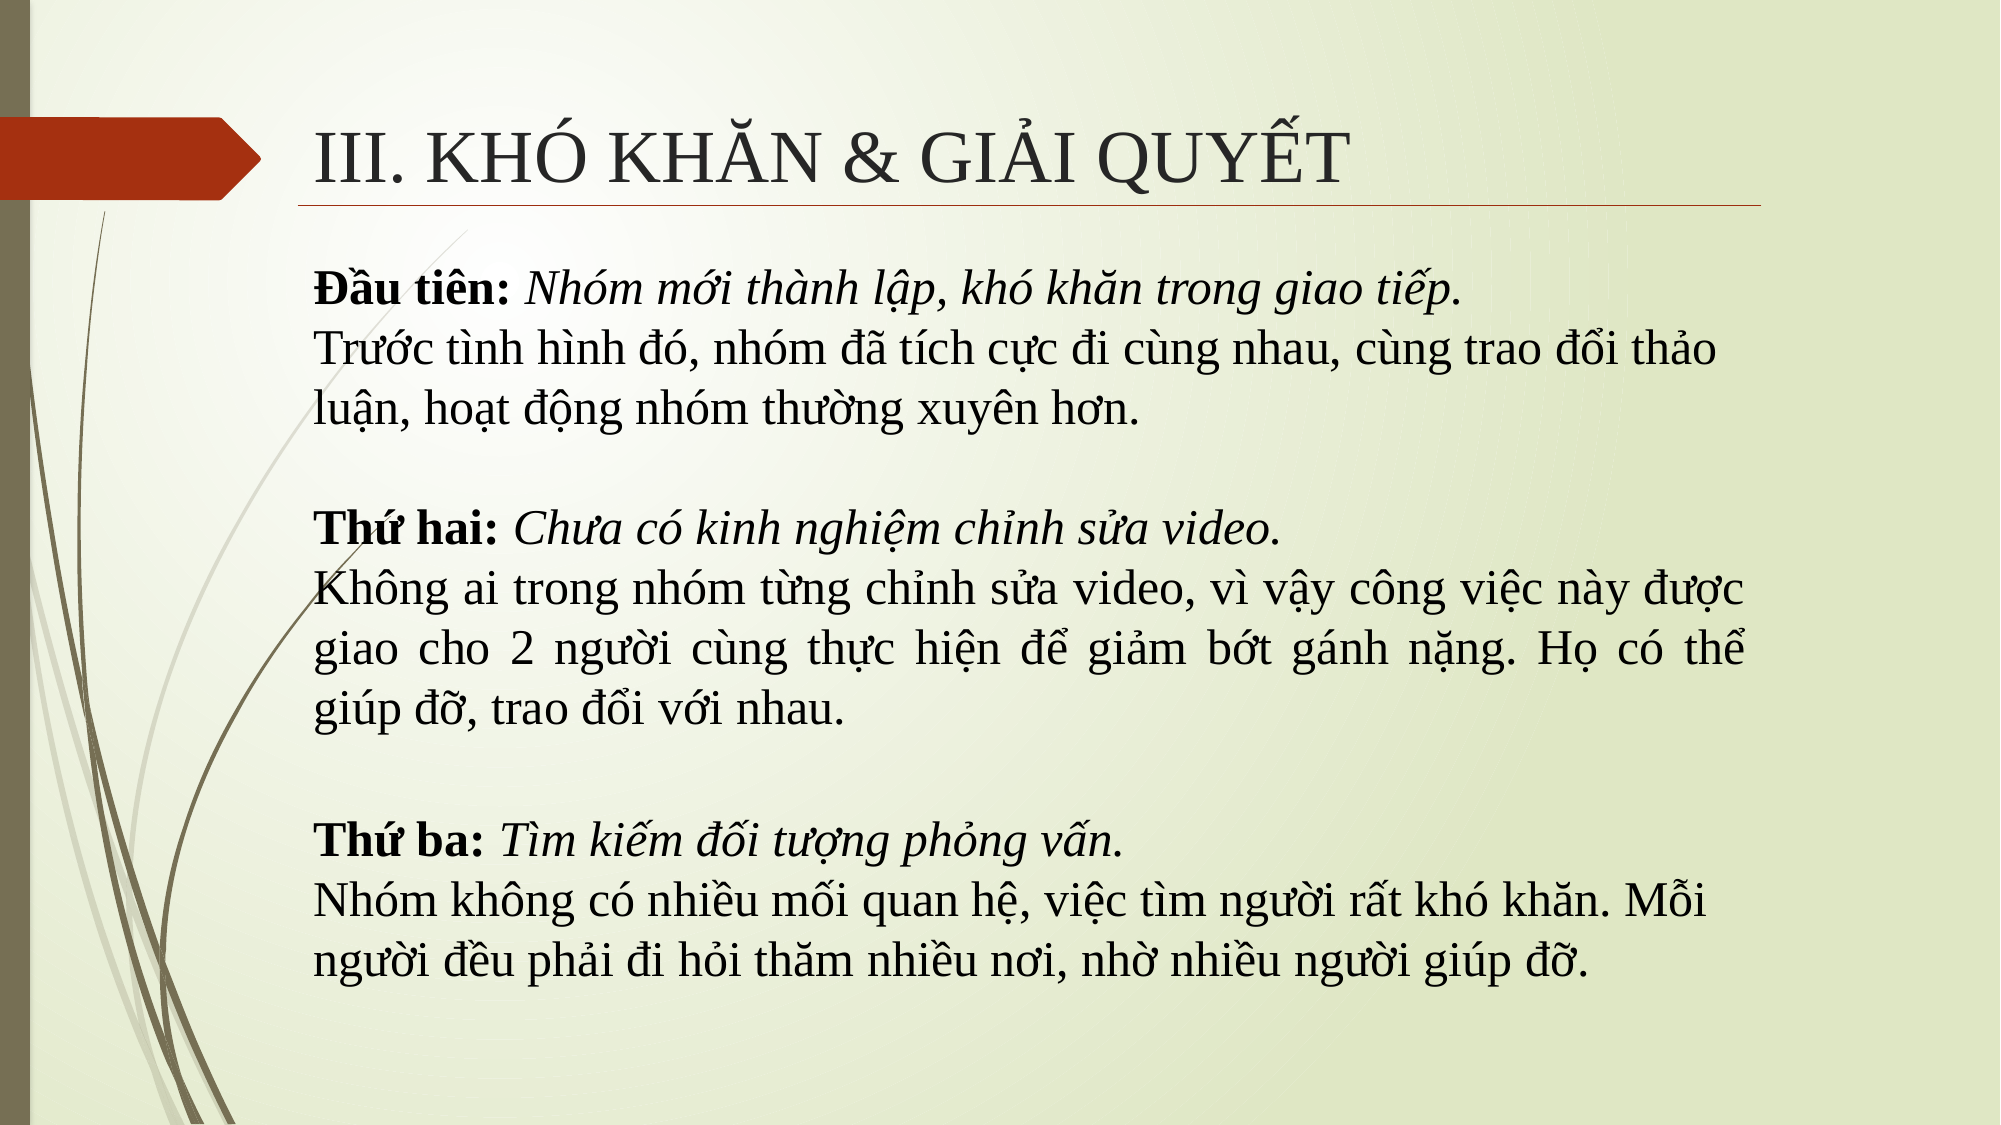

III. KHÓ KHĂN & GIẢI QUYẾT
Đầu tiên: Nhóm mới thành lập, khó khăn trong giao tiếp.
Trước tình hình đó, nhóm đã tích cực đi cùng nhau, cùng trao đổi thảo luận, hoạt động nhóm thường xuyên hơn.

Thứ hai: Chưa có kinh nghiệm chỉnh sửa video.
Không ai trong nhóm từng chỉnh sửa video, vì vậy công việc này được giao cho 2 người cùng thực hiện để giảm bớt gánh nặng. Họ có thể giúp đỡ, trao đổi với nhau.

Thứ ba: Tìm kiếm đối tượng phỏng vấn.
Nhóm không có nhiều mối quan hệ, việc tìm người rất khó khăn. Mỗi người đều phải đi hỏi thăm nhiều nơi, nhờ nhiều người giúp đỡ.